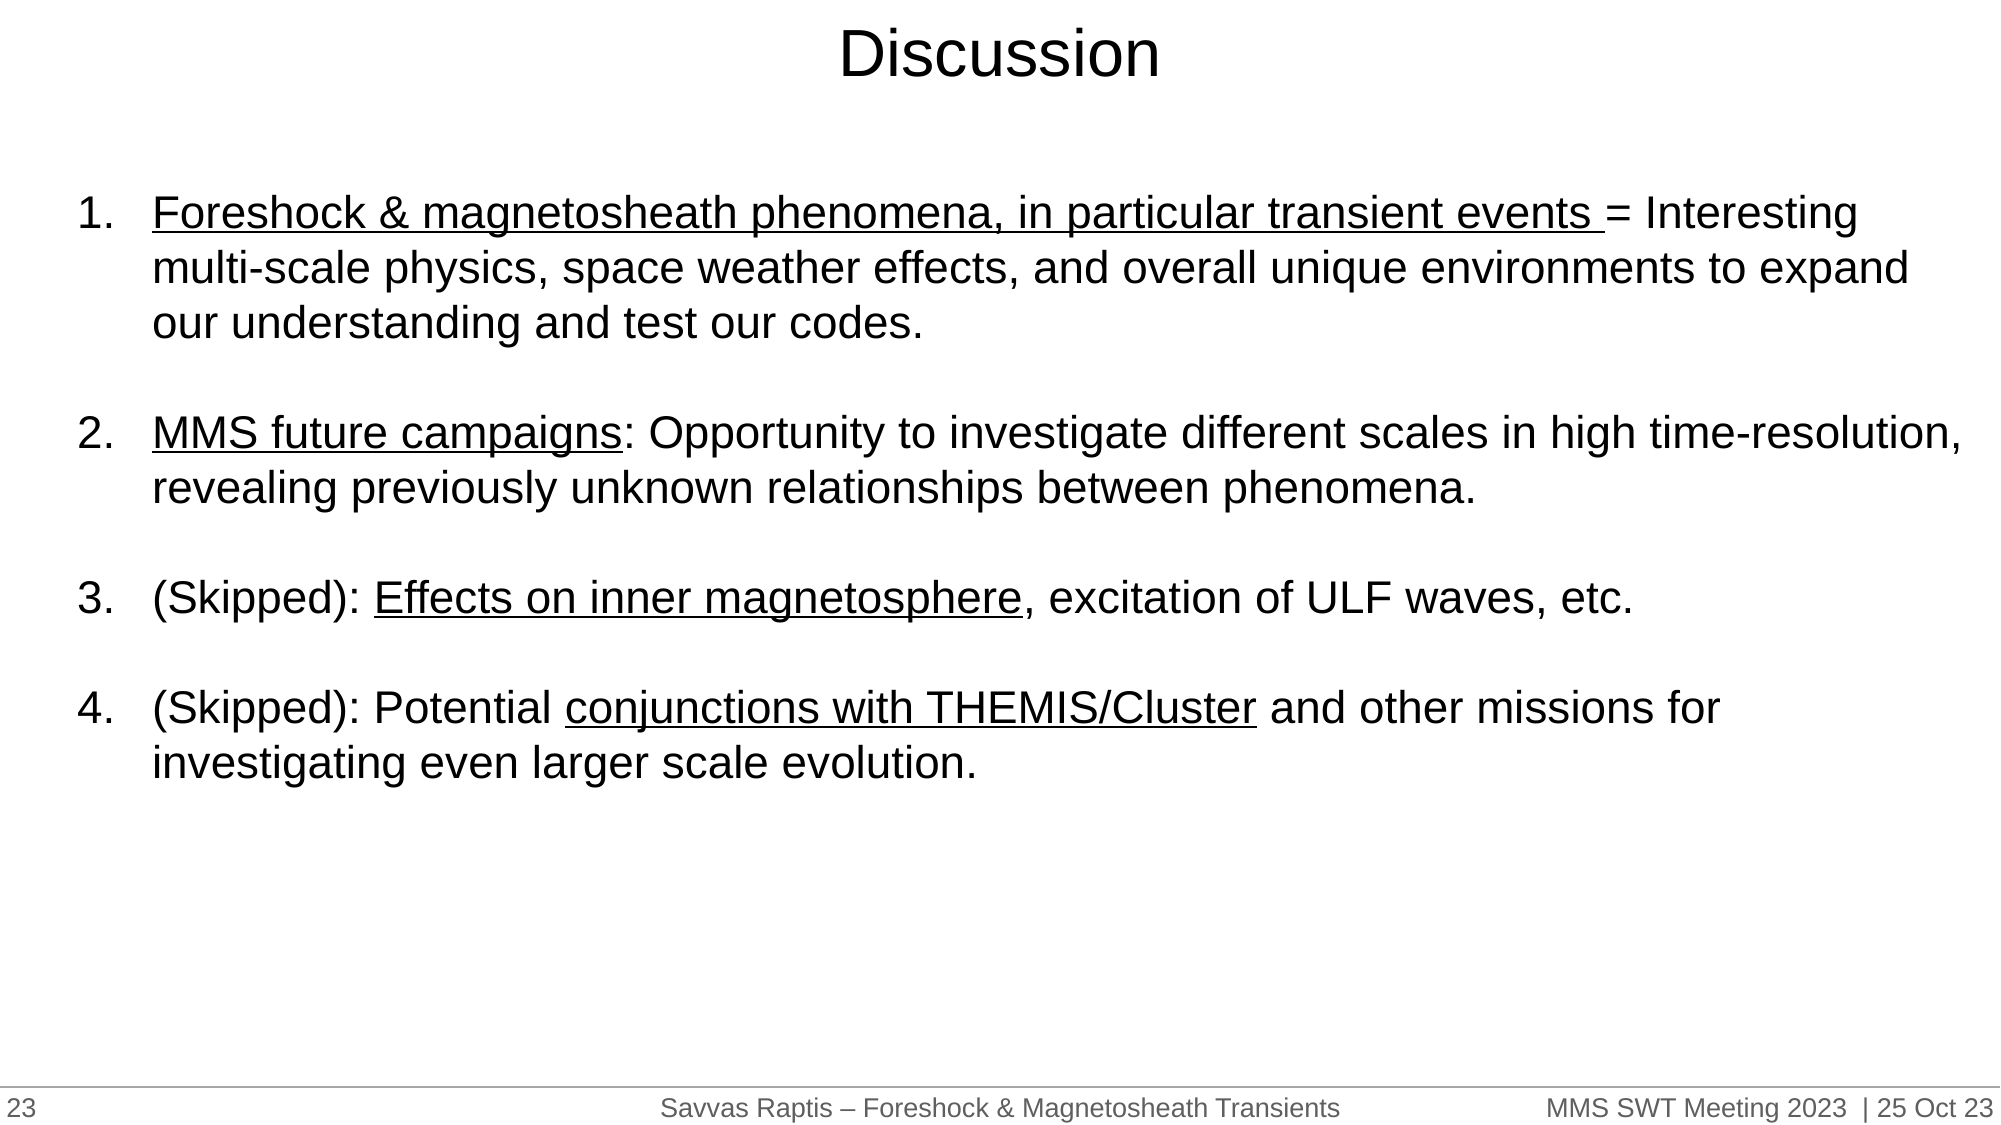

Discussion
Foreshock & magnetosheath phenomena, in particular transient events = Interesting multi-scale physics, space weather effects, and overall unique environments to expand our understanding and test our codes.

MMS future campaigns: Opportunity to investigate different scales in high time-resolution, revealing previously unknown relationships between phenomena.

(Skipped): Effects on inner magnetosphere, excitation of ULF waves, etc.

(Skipped): Potential conjunctions with THEMIS/Cluster and other missions for investigating even larger scale evolution.